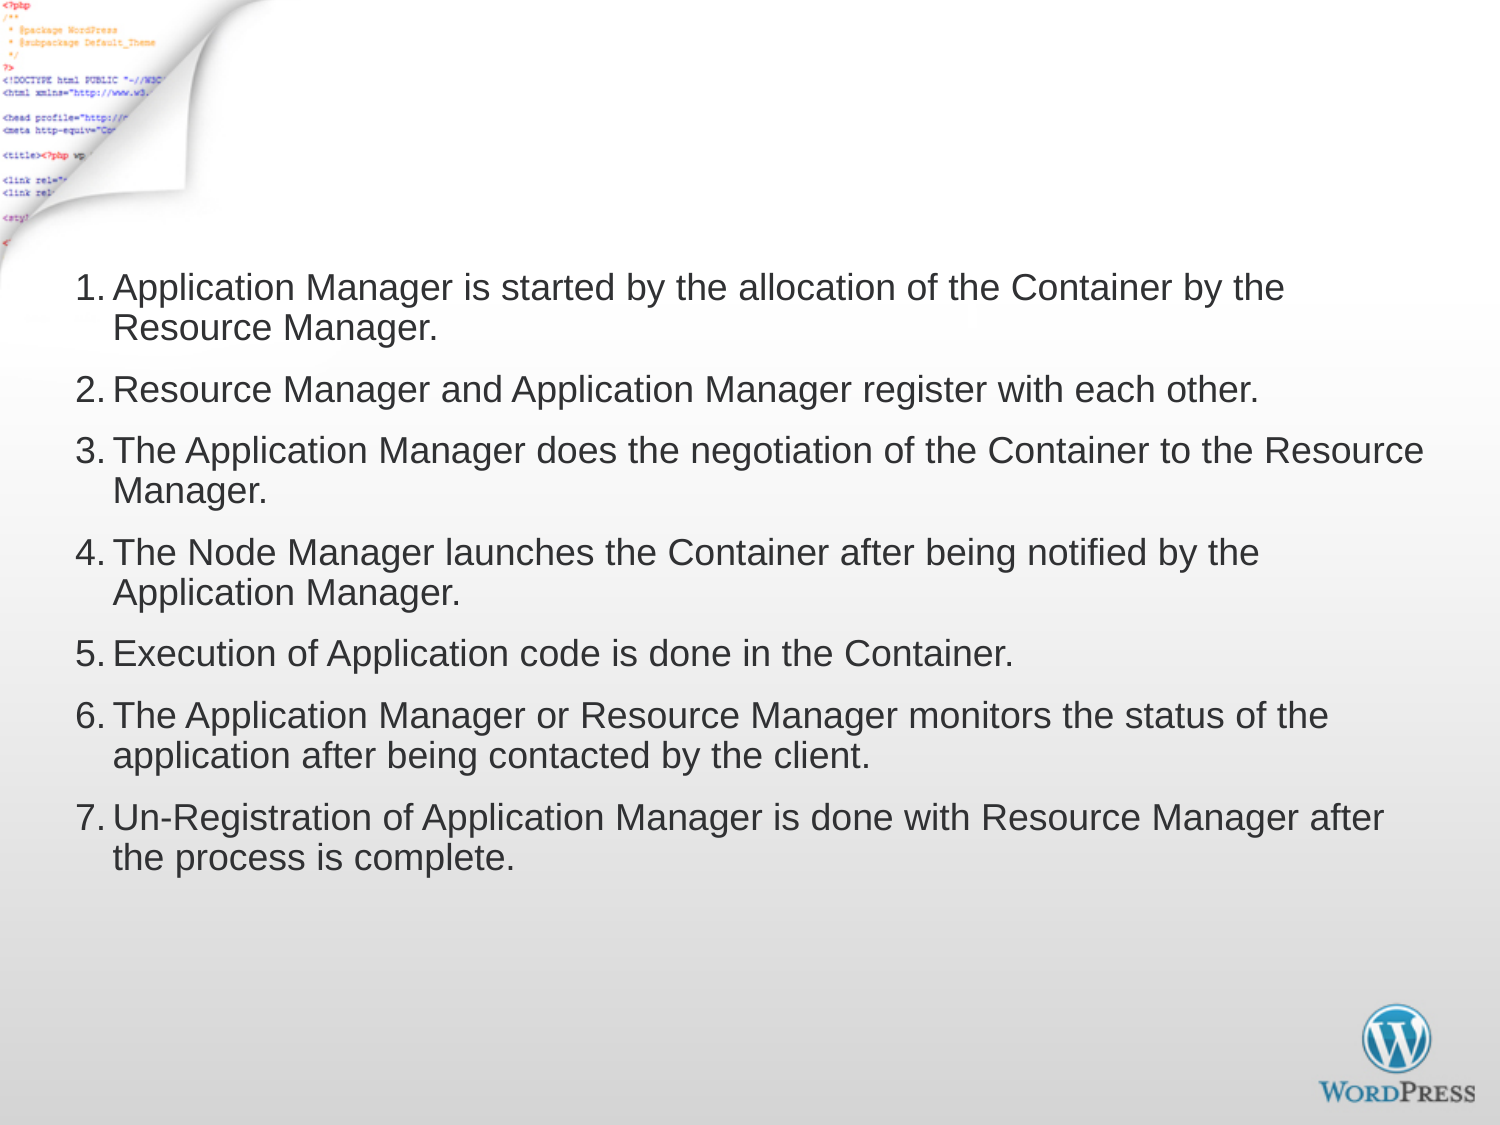

# Application Manager is started by the allocation of the Container by the Resource Manager.
Resource Manager and Application Manager register with each other.
The Application Manager does the negotiation of the Container to the Resource Manager.
The Node Manager launches the Container after being notified by the Application Manager.
Execution of Application code is done in the Container.
The Application Manager or Resource Manager monitors the status of the application after being contacted by the client.
Un-Registration of Application Manager is done with Resource Manager after the process is complete.